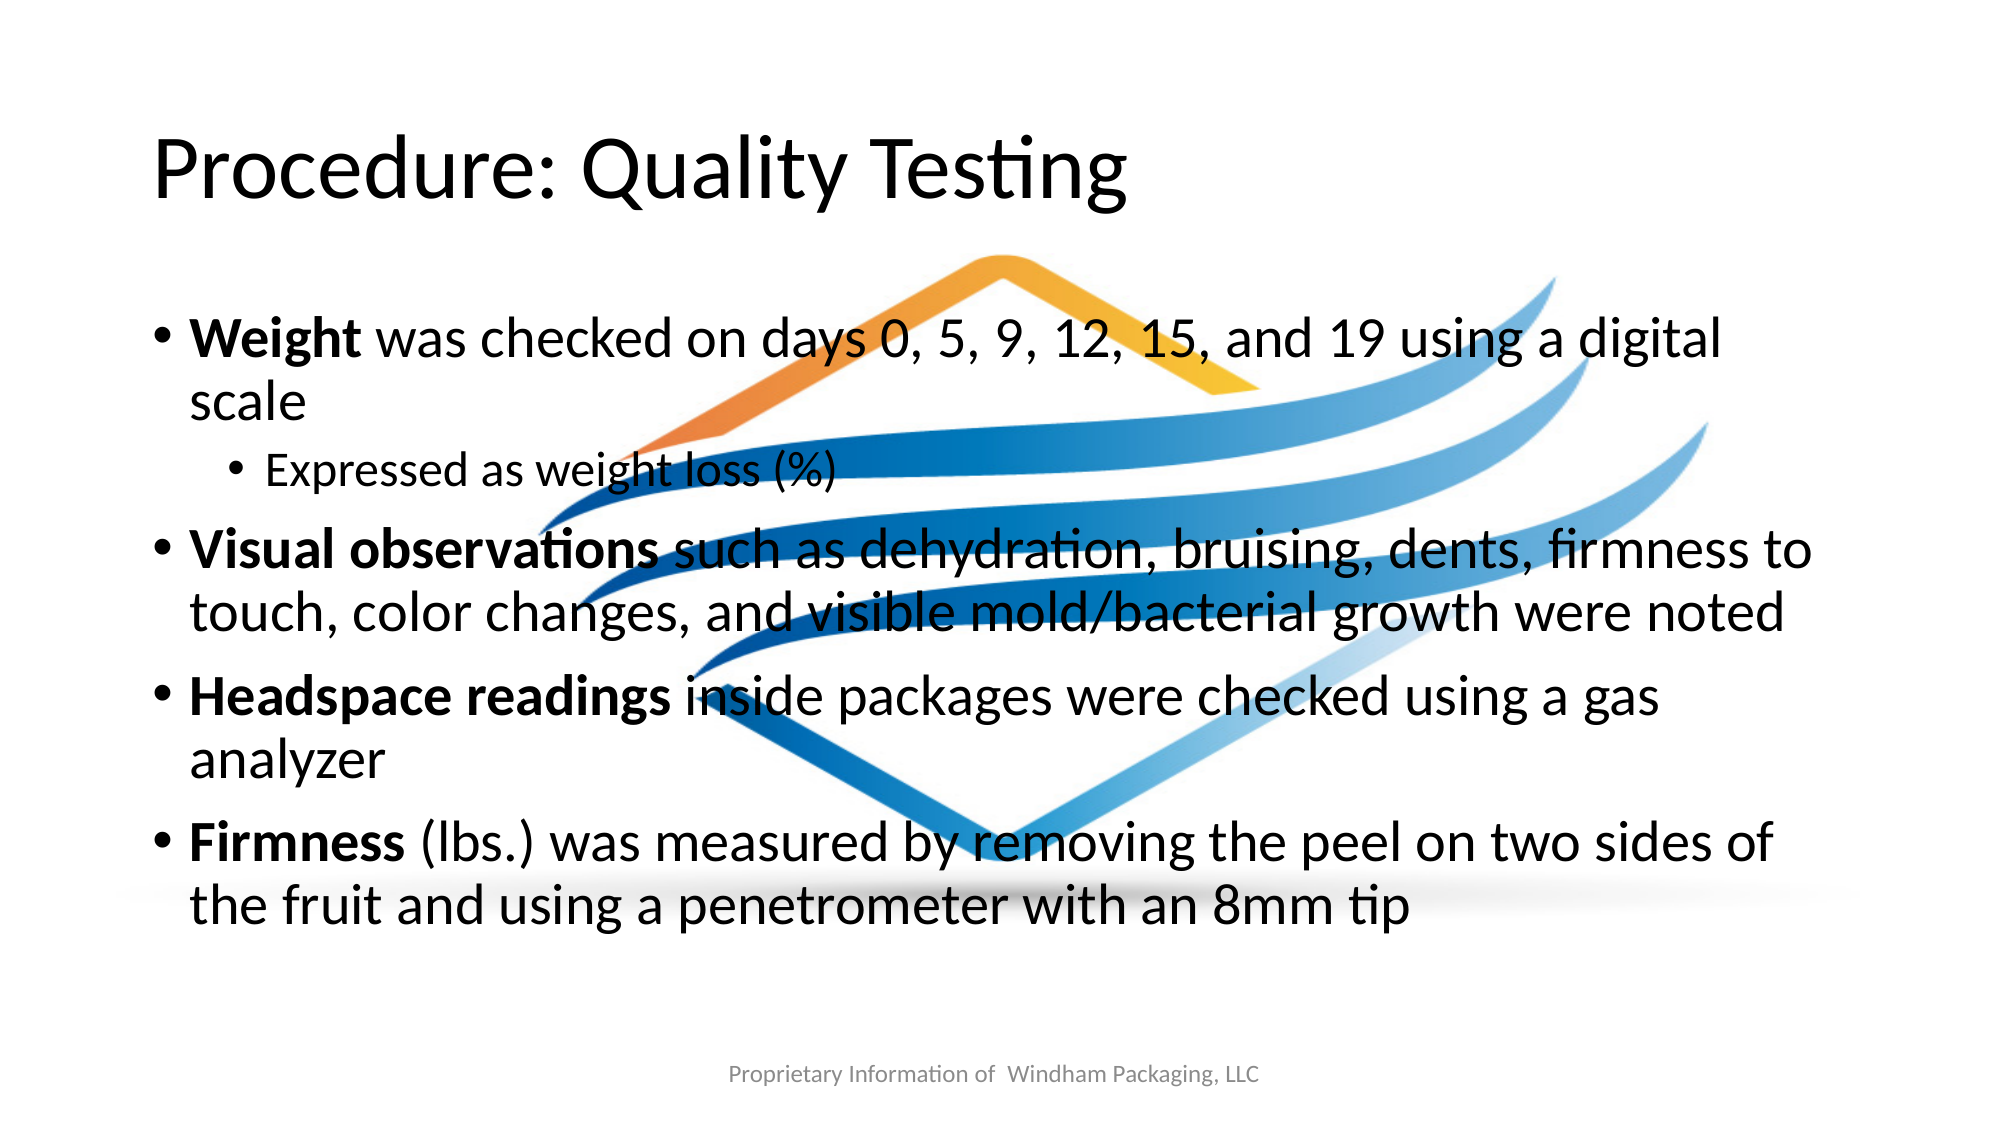

# Procedure: Quality Testing
Weight was checked on days 0, 5, 9, 12, 15, and 19 using a digital scale
Expressed as weight loss (%)
Visual observations such as dehydration, bruising, dents, firmness to touch, color changes, and visible mold/bacterial growth were noted
Headspace readings inside packages were checked using a gas analyzer
Firmness (lbs.) was measured by removing the peel on two sides of the fruit and using a penetrometer with an 8mm tip

Proprietary Information of  Windham Packaging, LLC